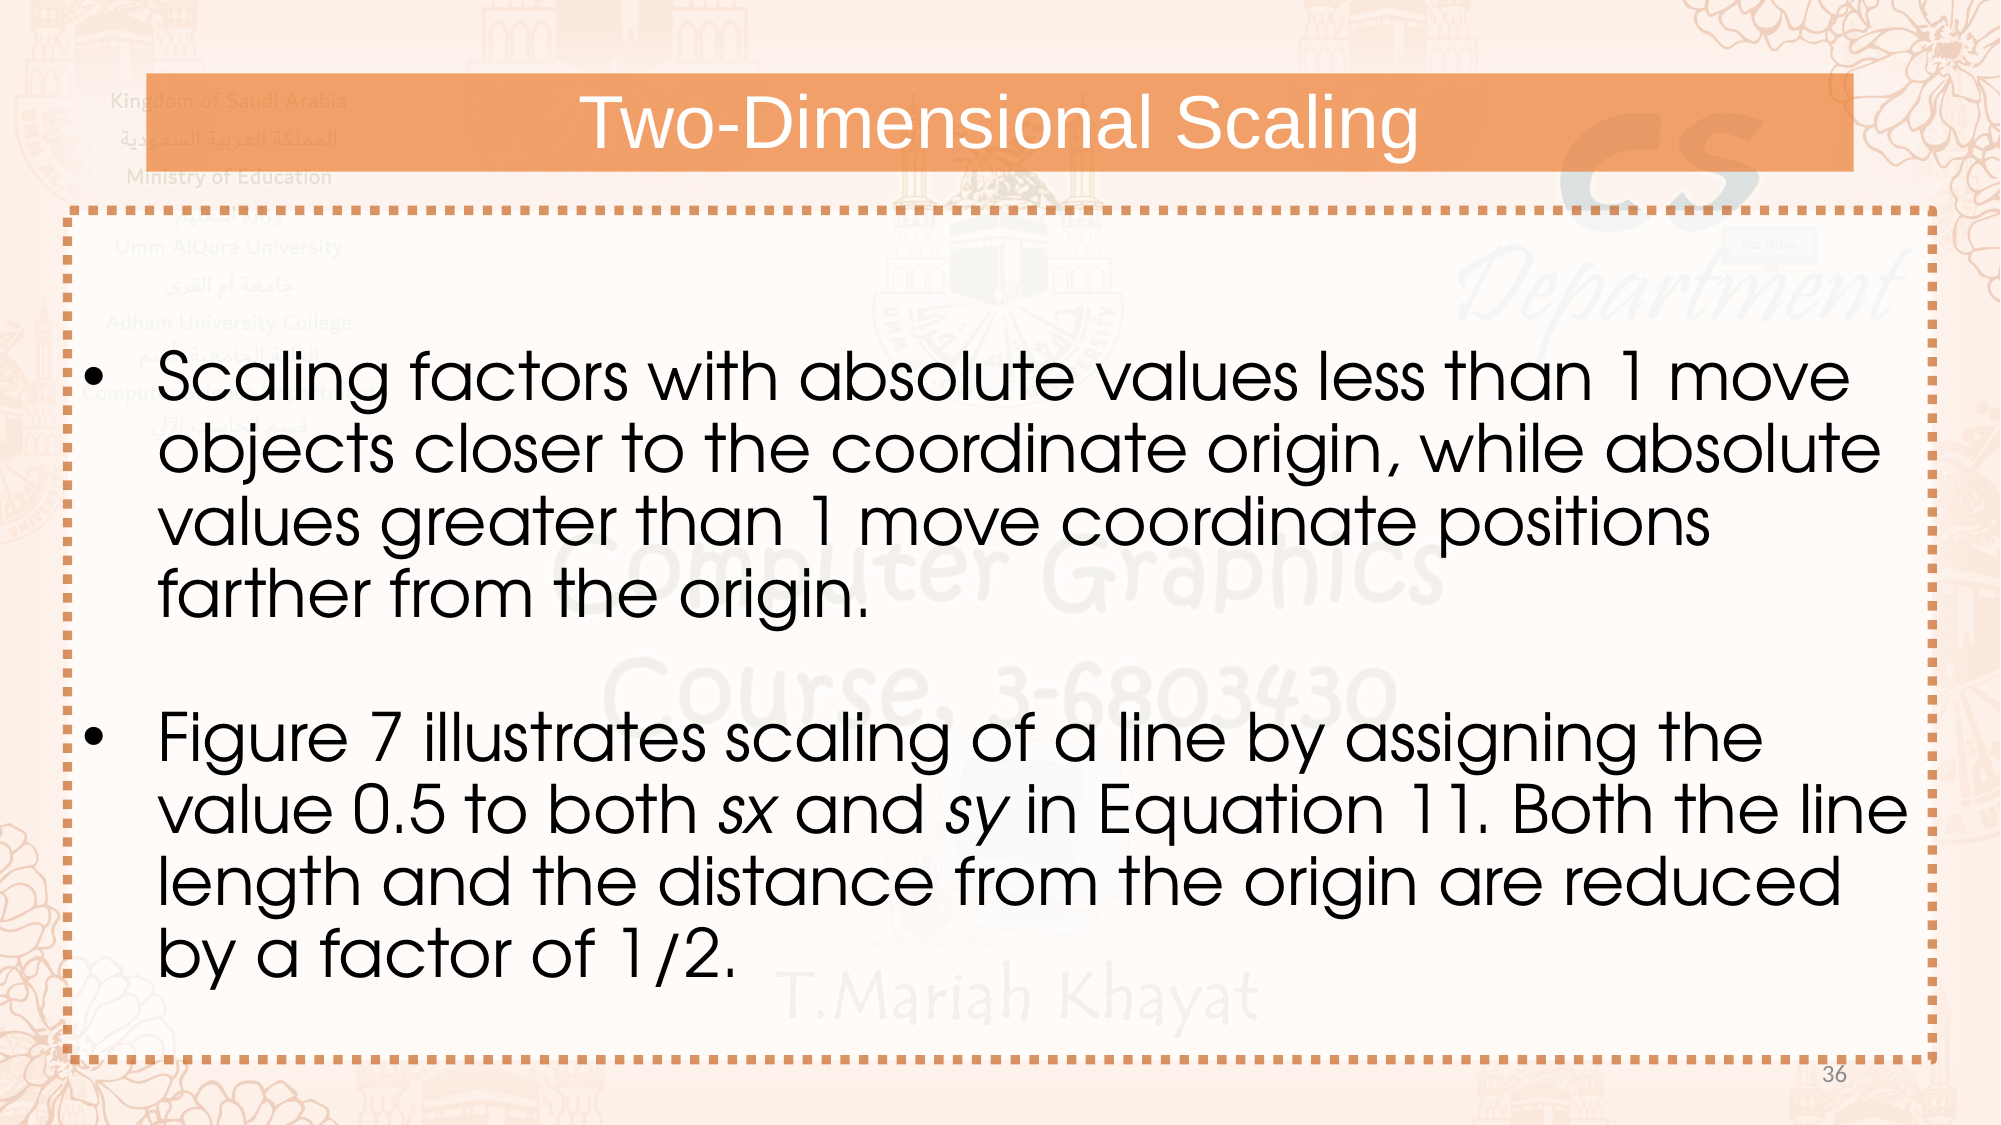

Two-Dimensional Scaling
Scaling factors with absolute values less than 1 move objects closer to the coordinate origin, while absolute values greater than 1 move coordinate positions farther from the origin.

Figure 7 illustrates scaling of a line by assigning the value 0.5 to both sx and sy in Equation 11. Both the line length and the distance from the origin are reduced by a factor of 1/2.

36